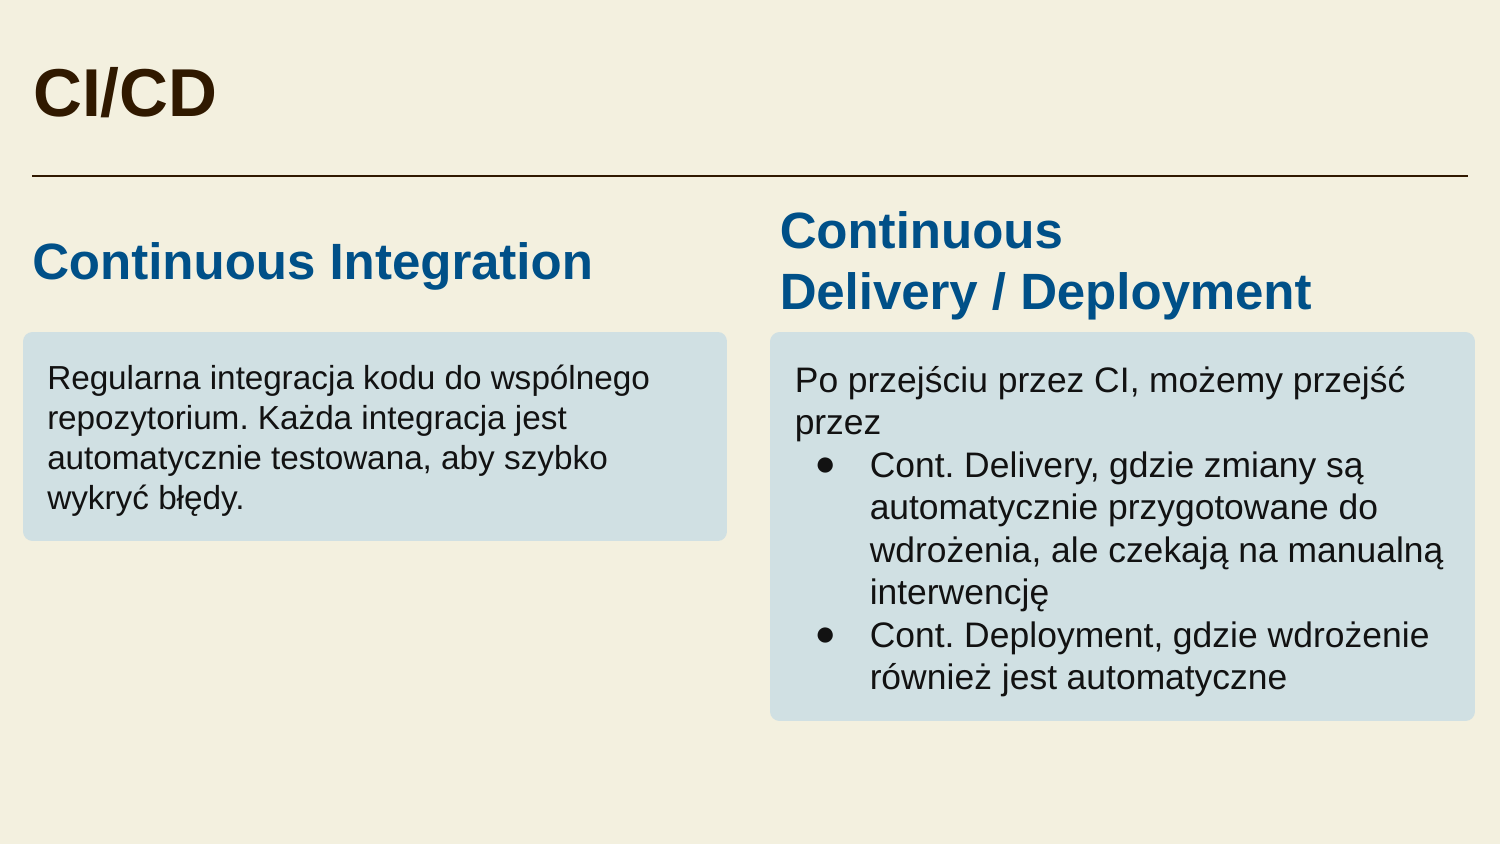

CI/CD
Continuous Integration
Continuous
Delivery / Deployment
Regularna integracja kodu do wspólnego repozytorium. Każda integracja jest automatycznie testowana, aby szybko wykryć błędy.
Po przejściu przez CI, możemy przejść przez
Cont. Delivery, gdzie zmiany są automatycznie przygotowane do wdrożenia, ale czekają na manualną interwencję
Cont. Deployment, gdzie wdrożenie również jest automatyczne